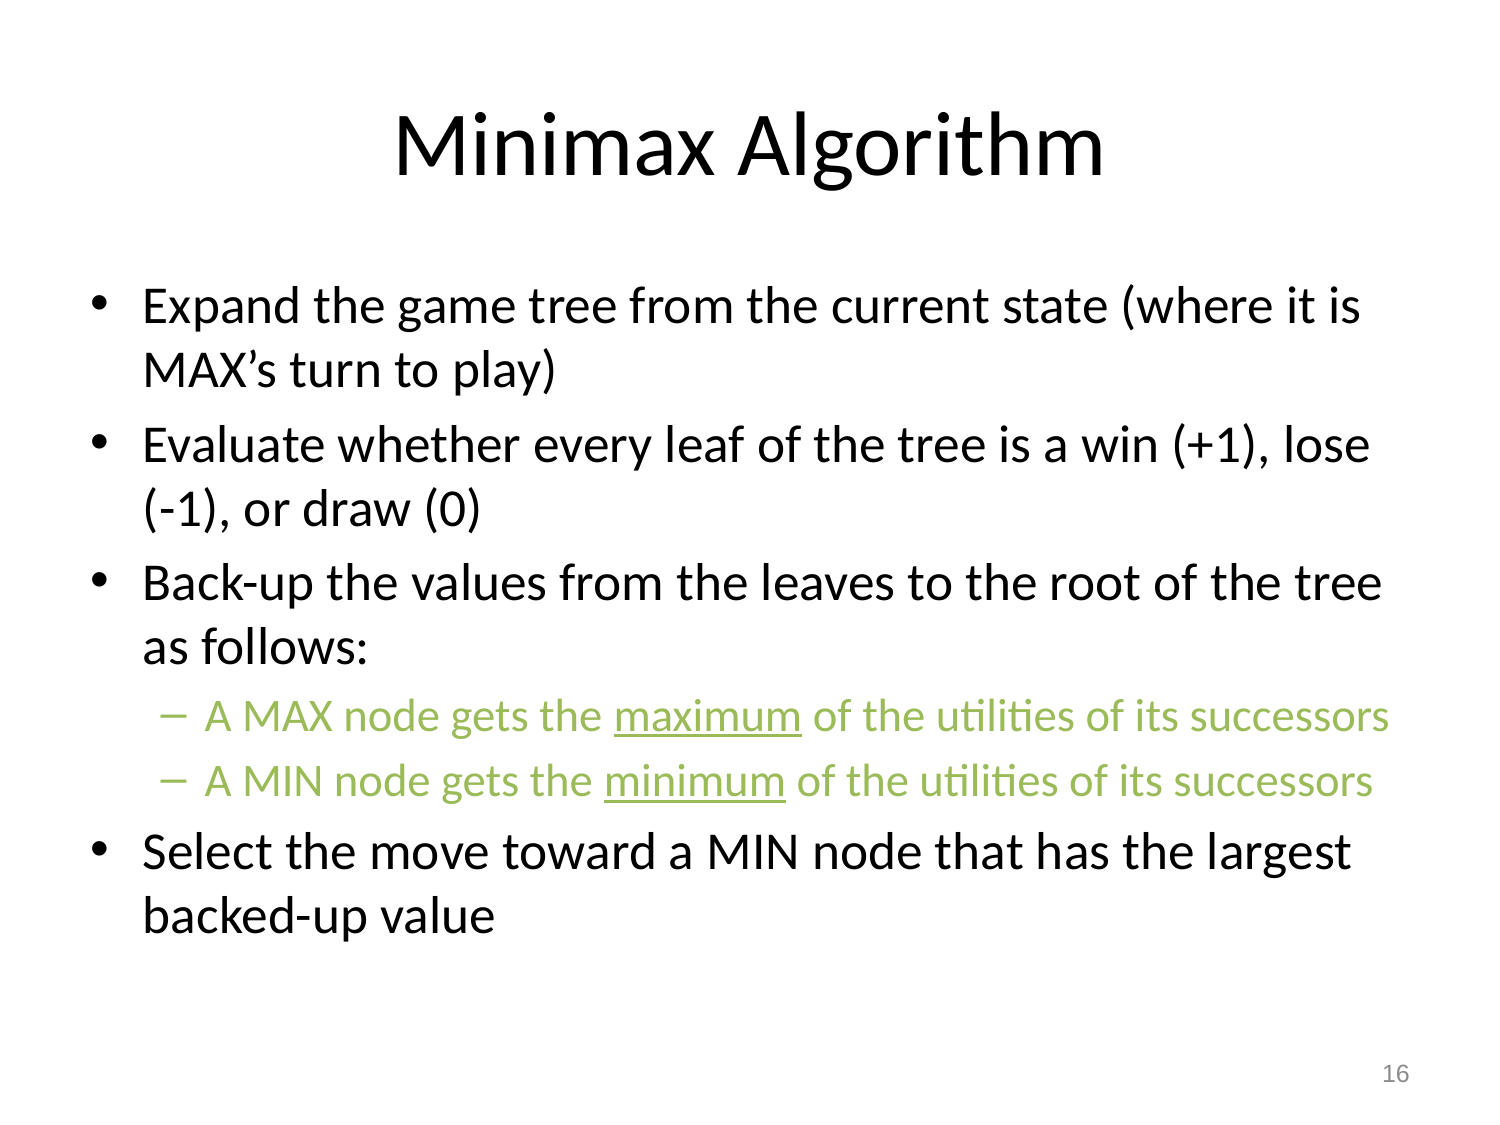

# Minimax Algorithm
Expand the game tree from the current state (where it is MAX’s turn to play)
Evaluate whether every leaf of the tree is a win (+1), lose (-1), or draw (0)
Back-up the values from the leaves to the root of the tree as follows:
A MAX node gets the maximum of the utilities of its successors
A MIN node gets the minimum of the utilities of its successors
Select the move toward a MIN node that has the largest backed-up value
16